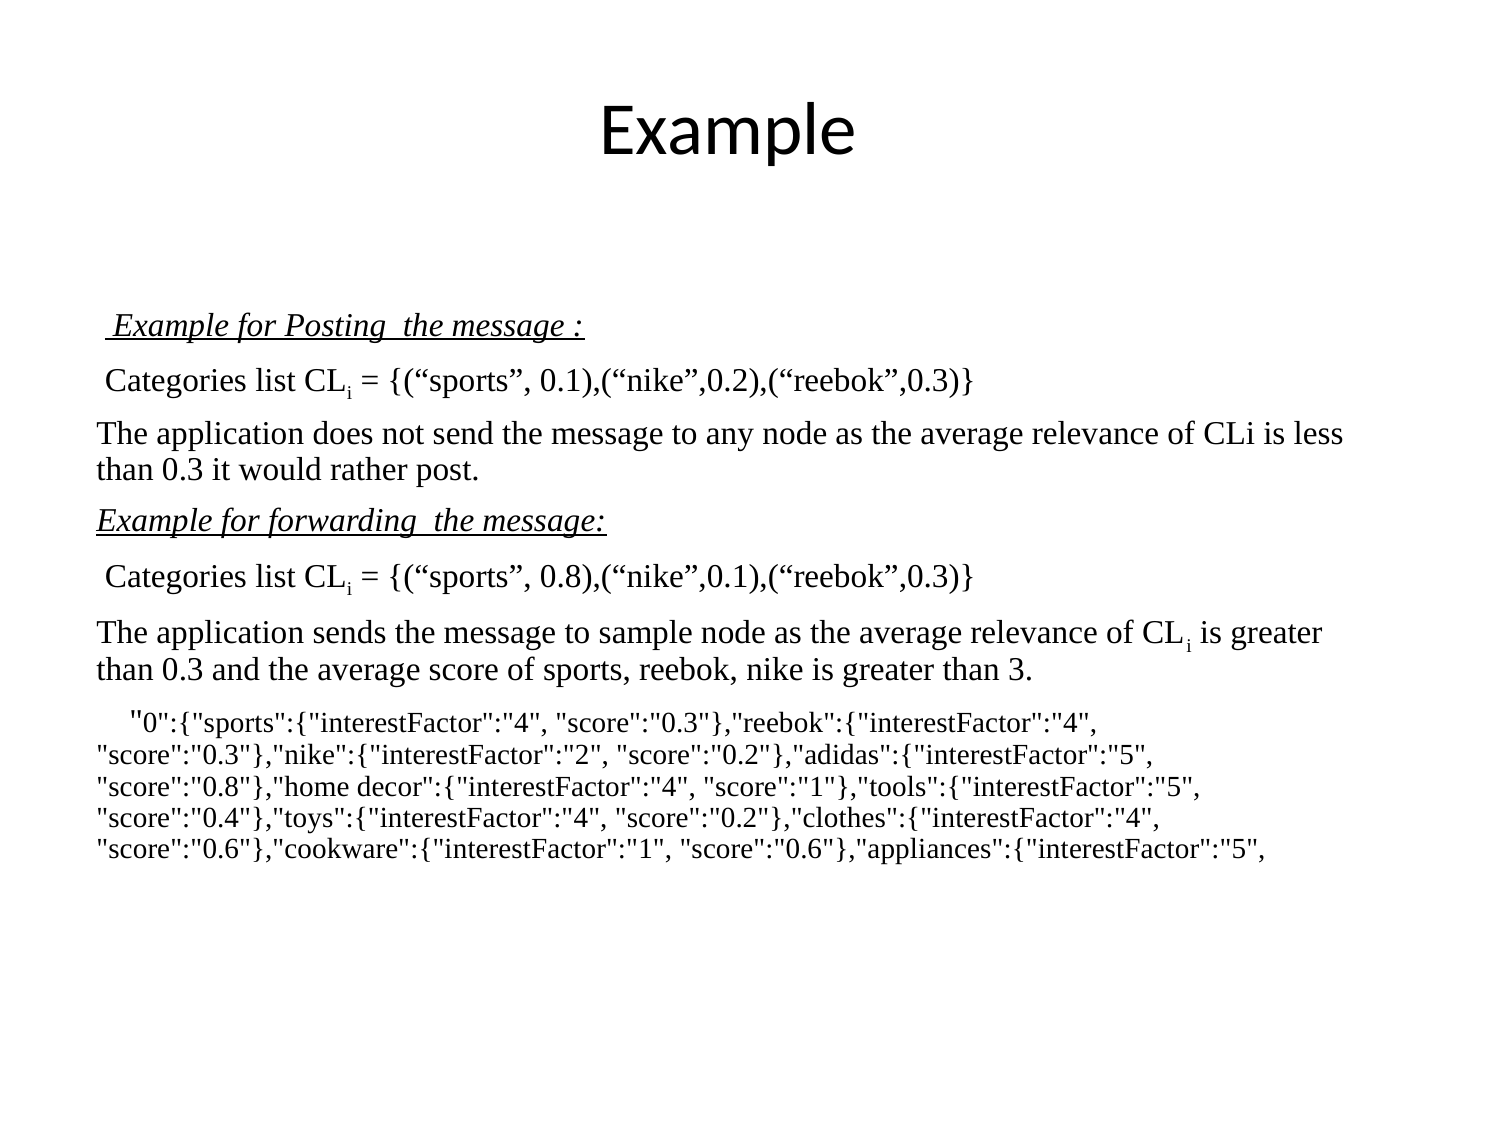

# Example
  Example for Posting  the message :
 Categories list CLi = {(“sports”, 0.1),(“nike”,0.2),(“reebok”,0.3)}
The application does not send the message to any node as the average relevance of CLi is less than 0.3 it would rather post.
Example for forwarding  the message:
 Categories list CLi = {(“sports”, 0.8),(“nike”,0.1),(“reebok”,0.3)}
The application sends the message to sample node as the average relevance of CLi is greater than 0.3 and the average score of sports, reebok, nike is greater than 3.
    "0":{"sports":{"interestFactor":"4", "score":"0.3"},"reebok":{"interestFactor":"4", "score":"0.3"},"nike":{"interestFactor":"2", "score":"0.2"},"adidas":{"interestFactor":"5", "score":"0.8"},"home decor":{"interestFactor":"4", "score":"1"},"tools":{"interestFactor":"5", "score":"0.4"},"toys":{"interestFactor":"4", "score":"0.2"},"clothes":{"interestFactor":"4", "score":"0.6"},"cookware":{"interestFactor":"1", "score":"0.6"},"appliances":{"interestFactor":"5",